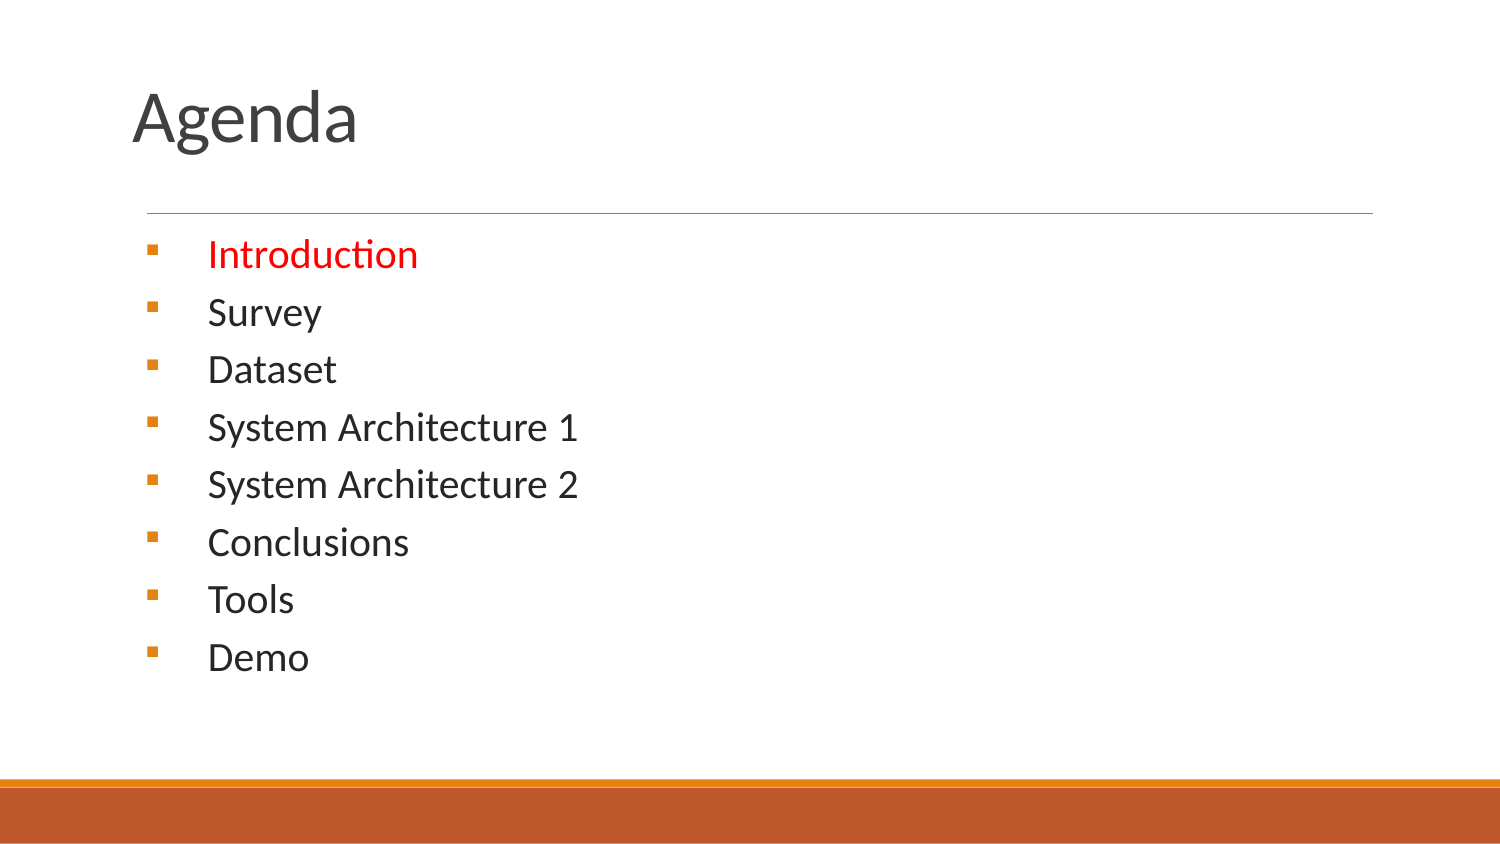

# Agenda
Introduction
Survey
Dataset
System Architecture 1
System Architecture 2
Conclusions
Tools
Demo